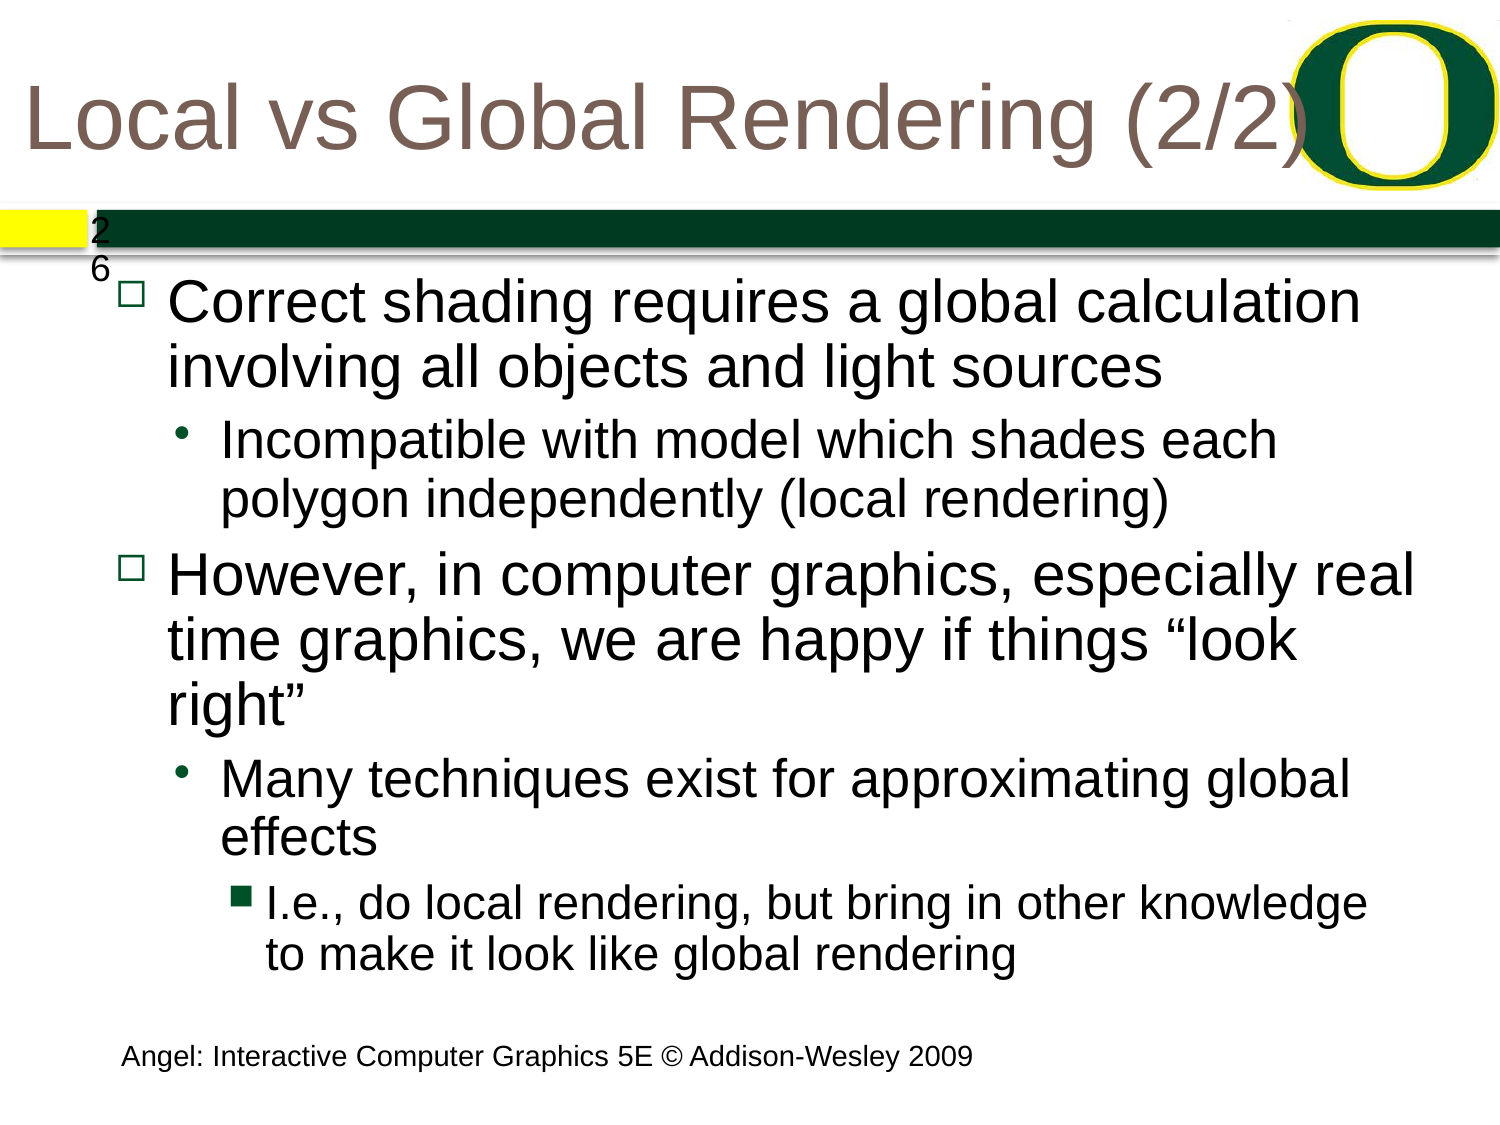

# Local vs Global Rendering (2/2)
Correct shading requires a global calculation involving all objects and light sources
Incompatible with model which shades each polygon independently (local rendering)
However, in computer graphics, especially real time graphics, we are happy if things “look right”
Many techniques exist for approximating global effects
I.e., do local rendering, but bring in other knowledge to make it look like global rendering
Angel: Interactive Computer Graphics 5E © Addison-Wesley 2009
26